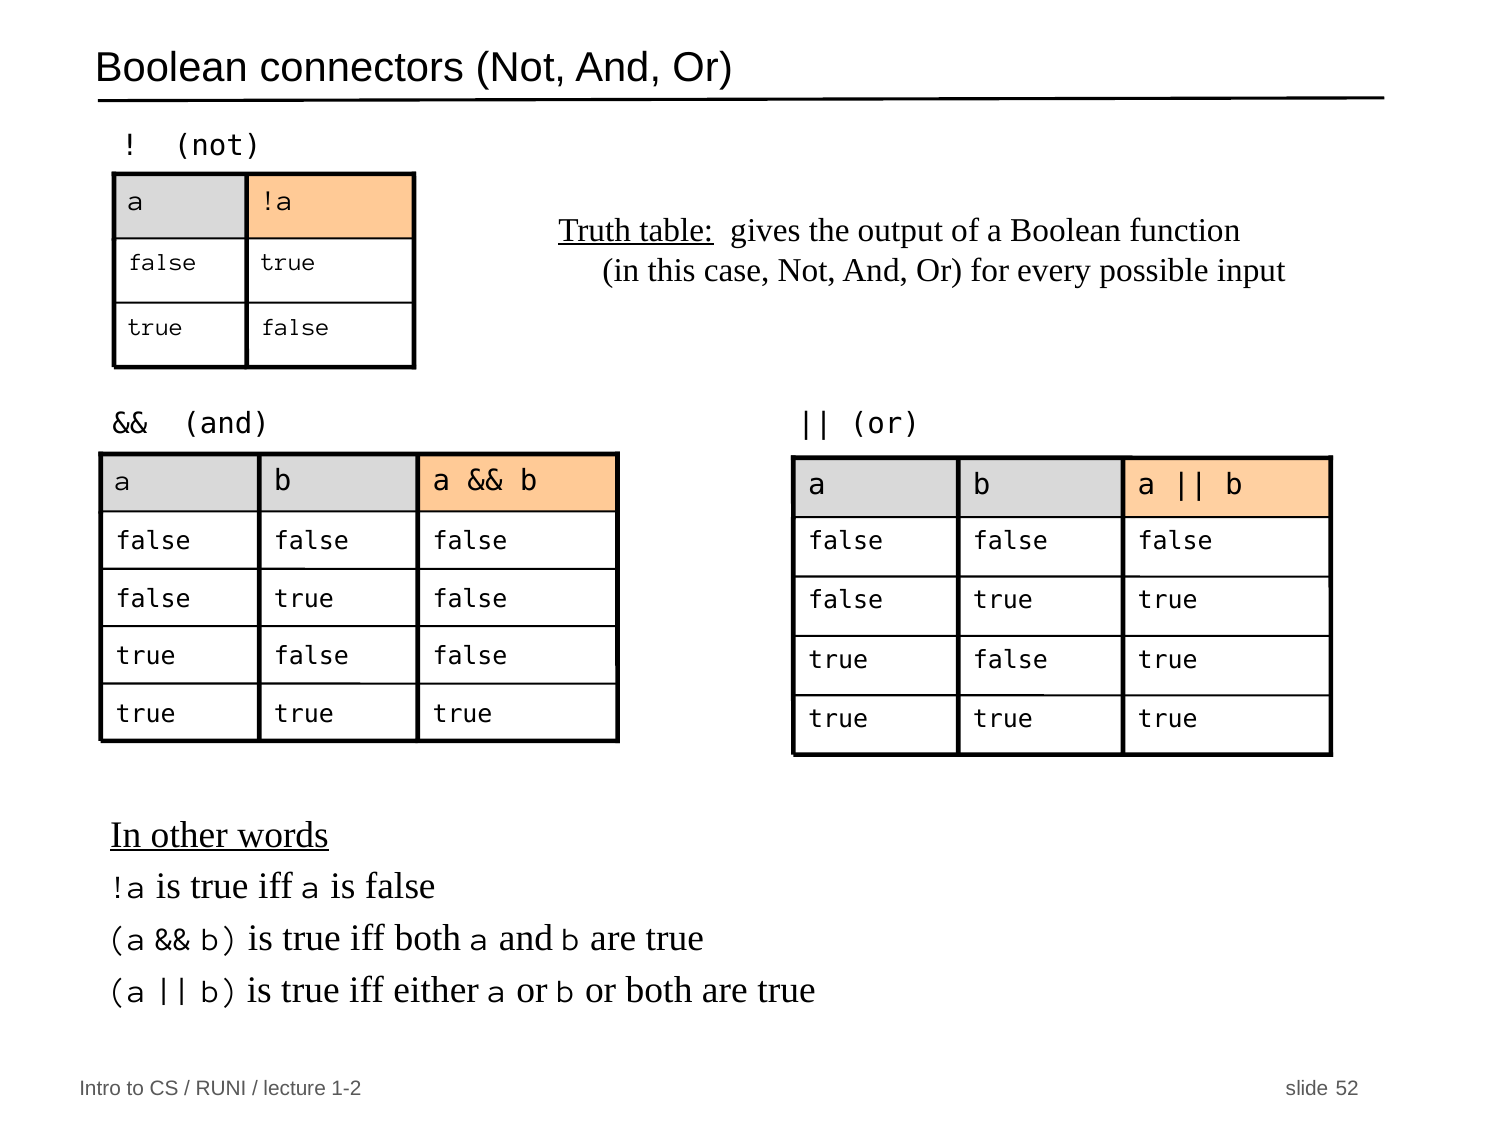

# Boolean connectors (Not, And, Or)
!  (not)
a

!a

Truth table:  gives the output of a Boolean function
(in this case, Not, And, Or) for every possible input
false

true
true

false

&&  (and)
a

b

a && b

false

false
false
false

true
false
true

false
false
true

true
true

|| (or)
a

b

a || b

false

false
false
false

true
true
true

false
true
true

true
true

In other words
!a is true iff a is false
(a && b) is true iff both a and b are true
(a || b) is true iff either a or b or both are true